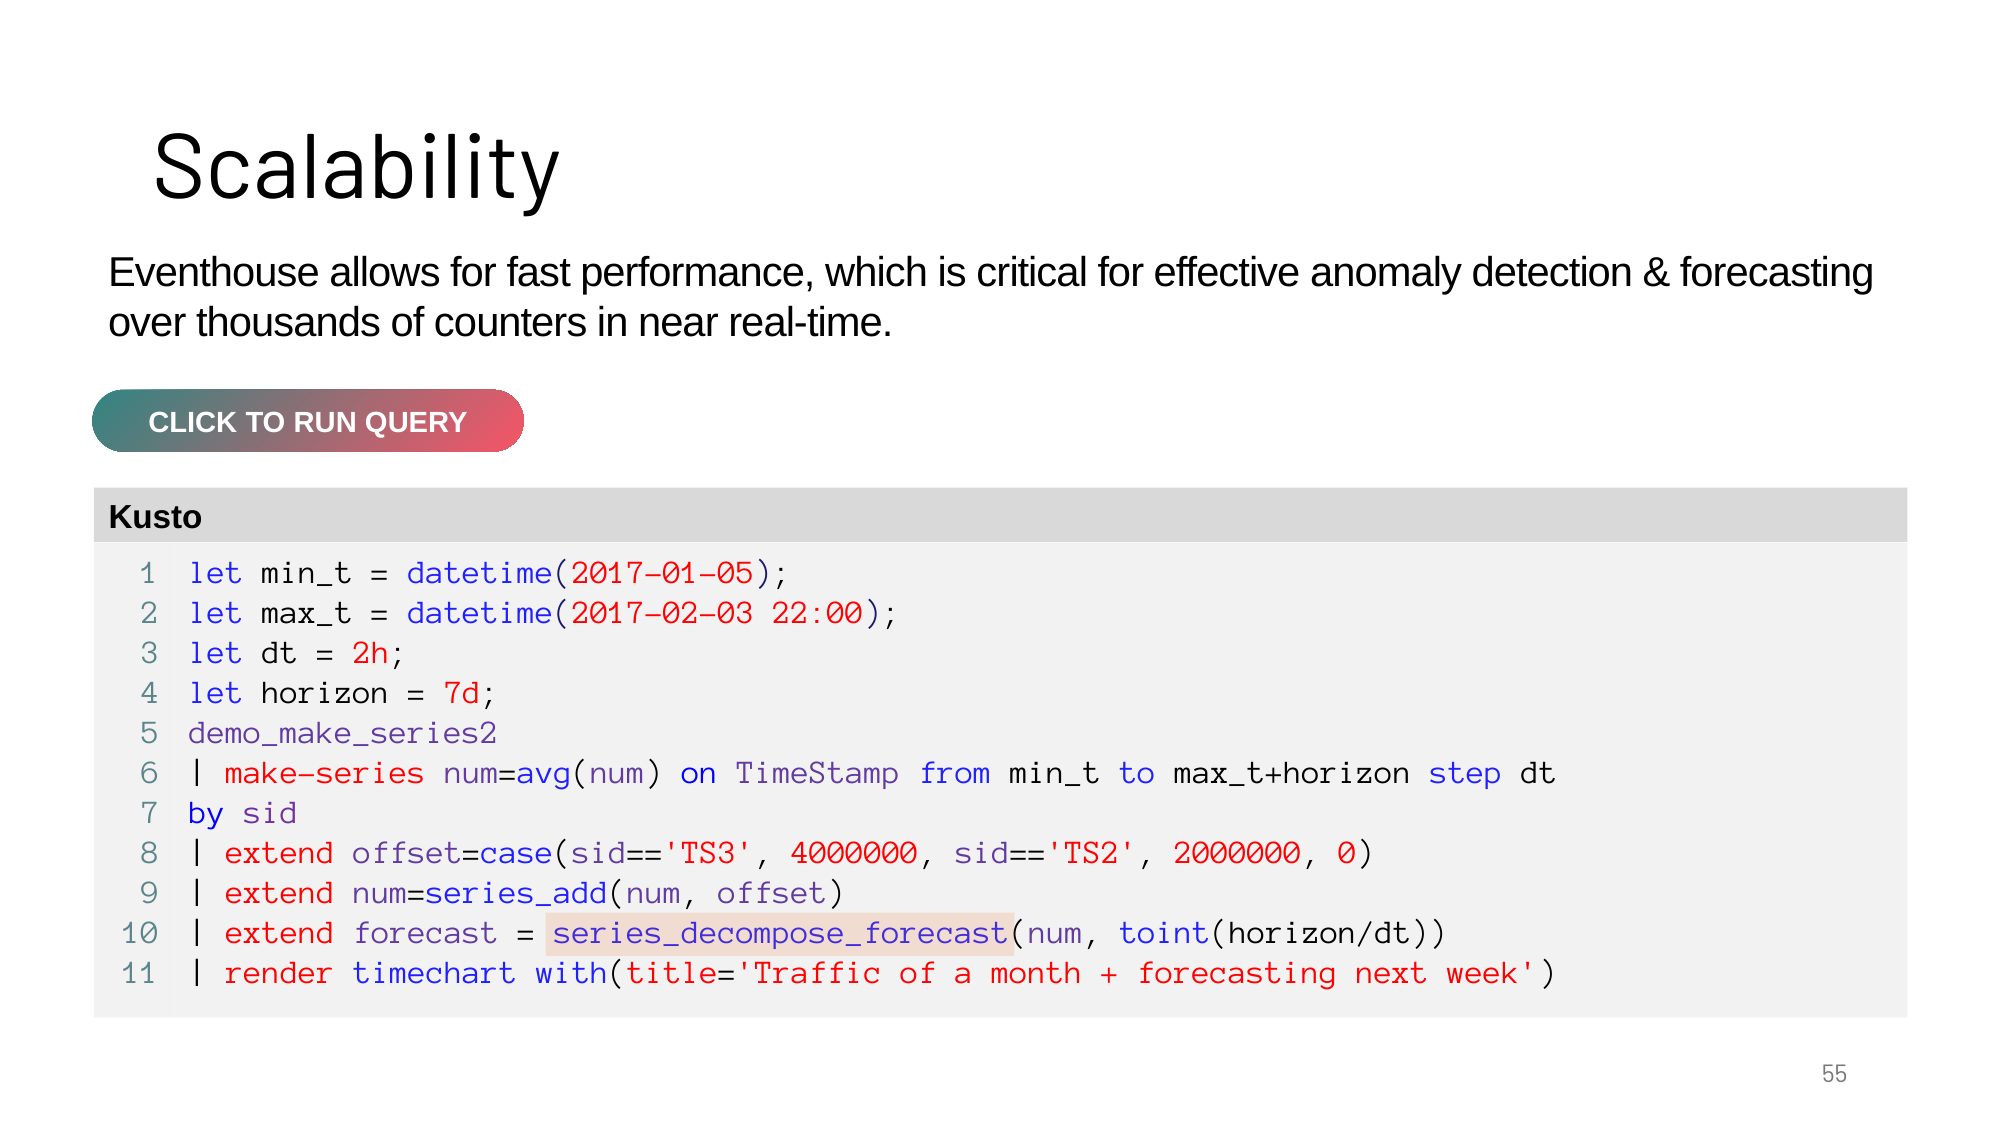

# Scalability
Eventhouse allows for fast performance, which is critical for effective anomaly detection & forecasting over thousands of counters in near real-time.
CLICK TO RUN QUERY
Kusto
1
2
3
4
5
6
7
8
9
10
11
let min_t = datetime(2017-01-05);
let max_t = datetime(2017-02-03 22:00);
let dt = 2h;
let horizon = 7d;
demo_make_series2
| make-series num=avg(num) on TimeStamp from min_t to max_t+horizon step dt
by sid
| extend offset=case(sid=='TS3', 4000000, sid=='TS2', 2000000, 0)
| extend num=series_add(num, offset)
| extend forecast = series_decompose_forecast(num, toint(horizon/dt))
| render timechart with(title='Traffic of a month + forecasting next week')

55